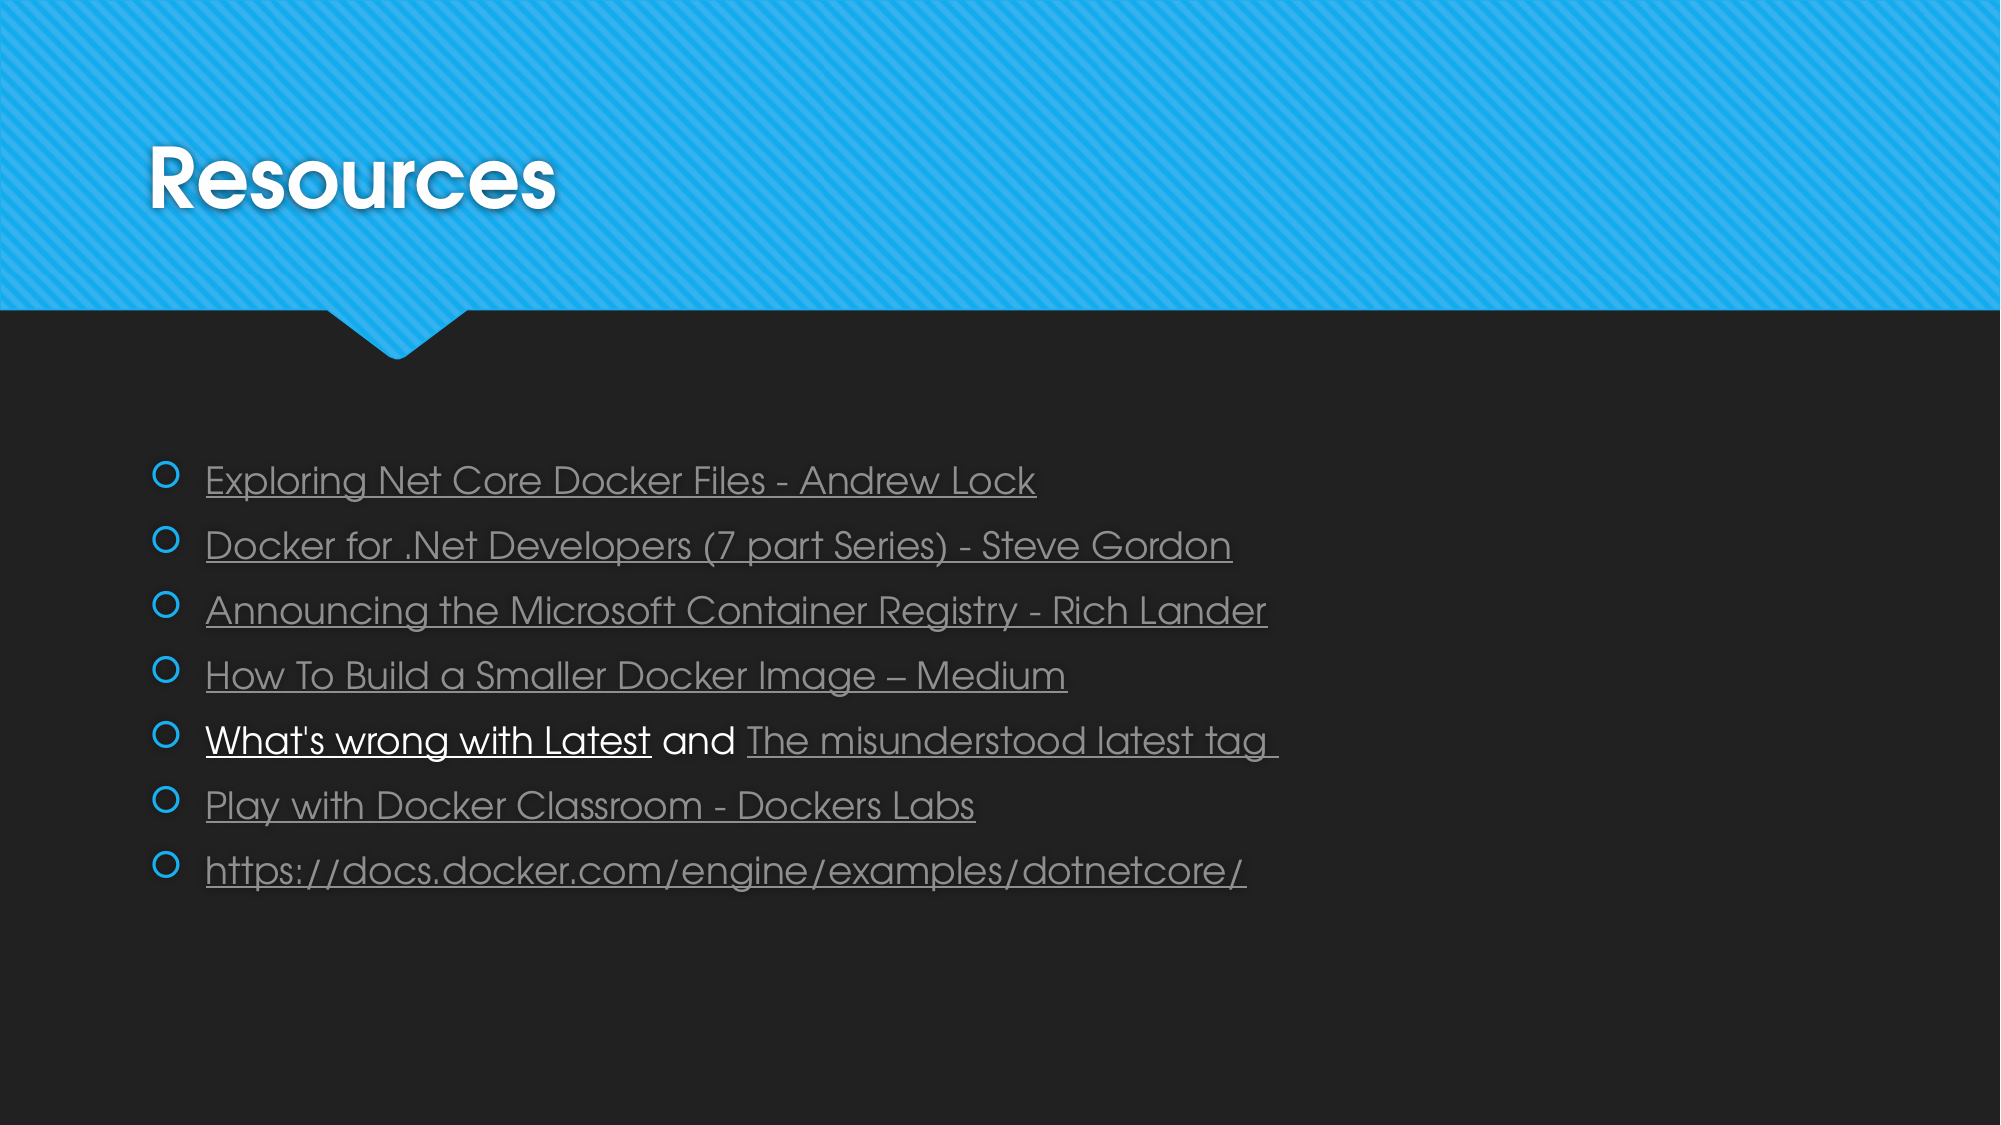

# Resources
Exploring Net Core Docker Files - Andrew Lock
Docker for .Net Developers (7 part Series) - Steve Gordon
Announcing the Microsoft Container Registry - Rich Lander
How To Build a Smaller Docker Image – Medium
What's wrong with Latest and The misunderstood latest tag
Play with Docker Classroom - Dockers Labs
https://docs.docker.com/engine/examples/dotnetcore/